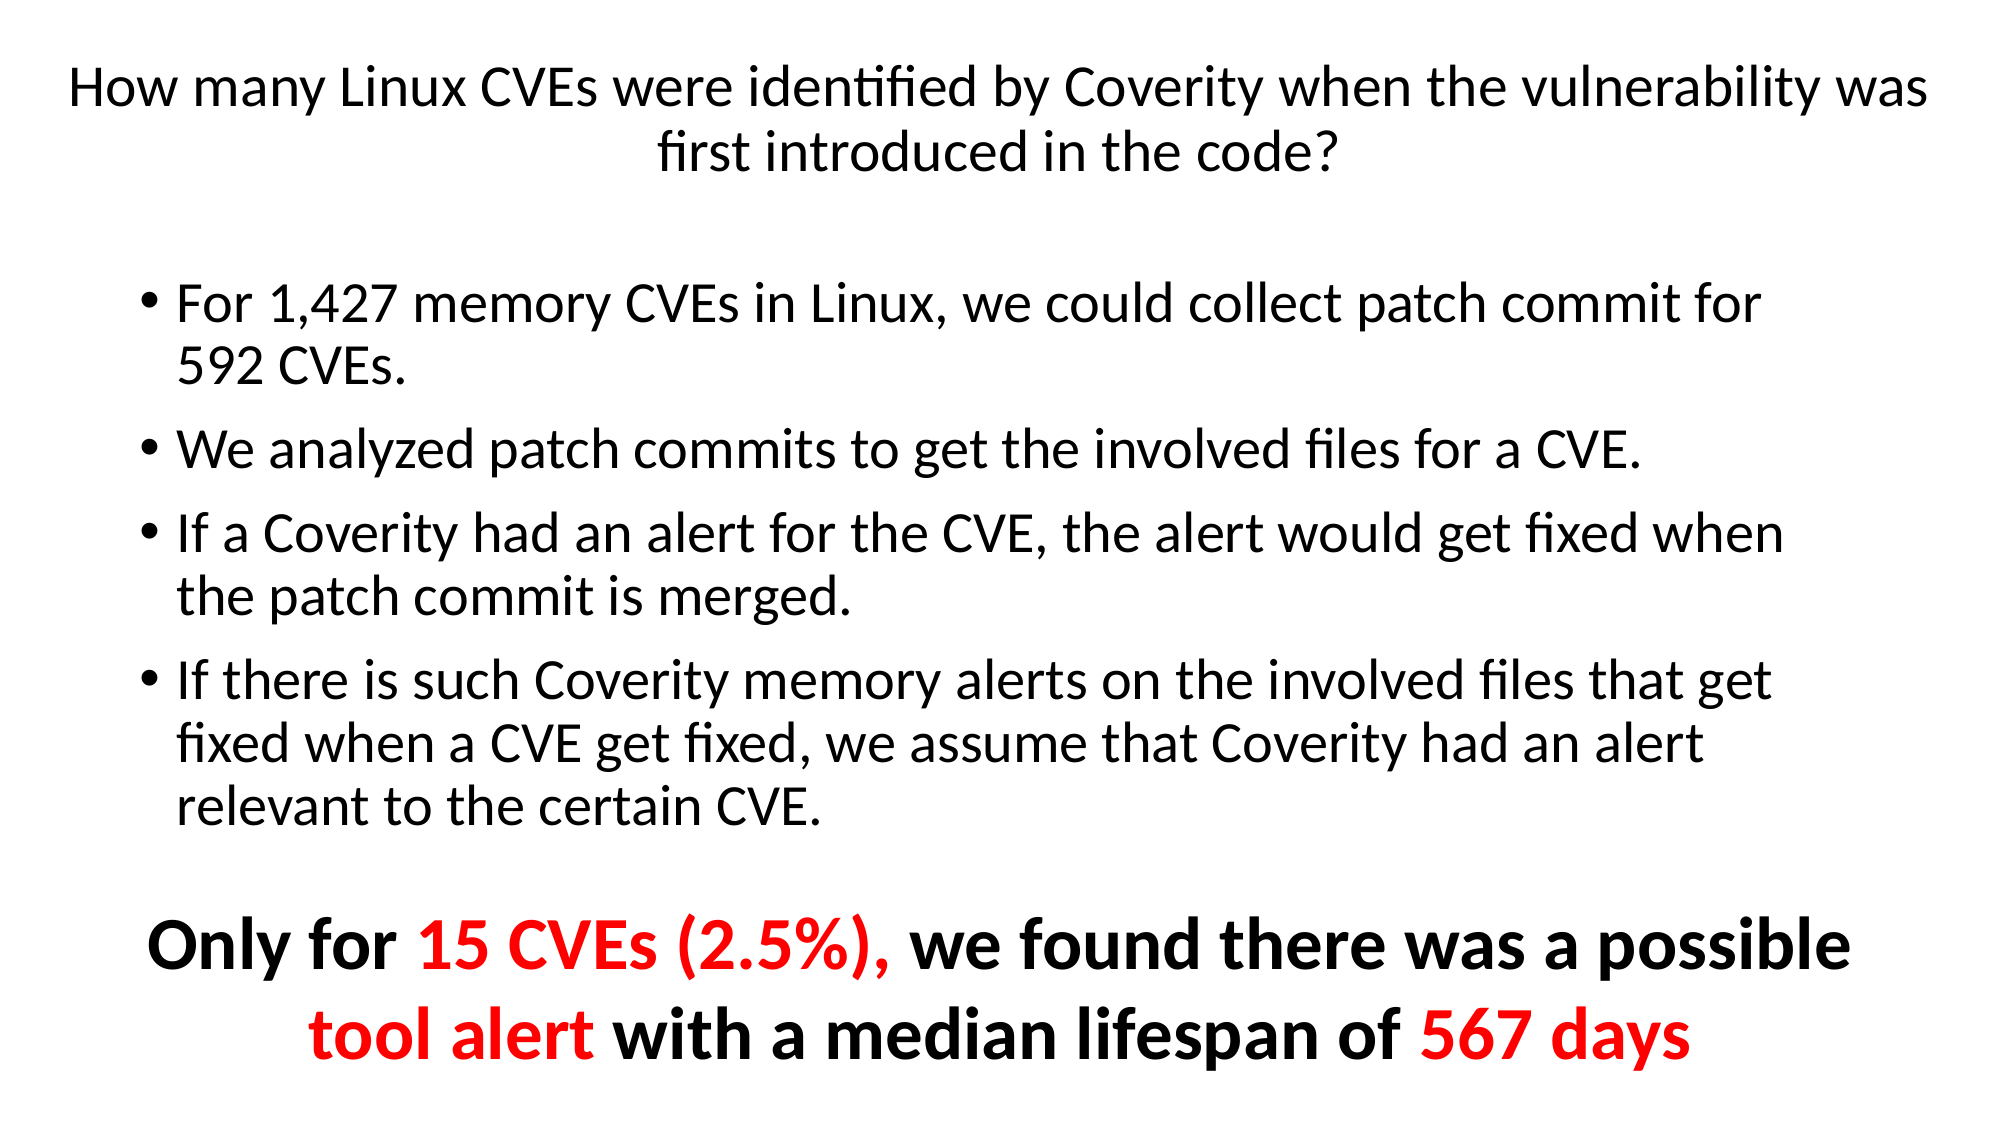

# How many Linux CVEs were identified by Coverity when the vulnerability was first introduced in the code?
For 1,427 memory CVEs in Linux, we could collect patch commit for 592 CVEs.
We analyzed patch commits to get the involved files for a CVE.
If a Coverity had an alert for the CVE, the alert would get fixed when the patch commit is merged.
If there is such Coverity memory alerts on the involved files that get fixed when a CVE get fixed, we assume that Coverity had an alert relevant to the certain CVE.

Only for 15 CVEs (2.5%), we found there was a possible tool alert with a median lifespan of 567 days